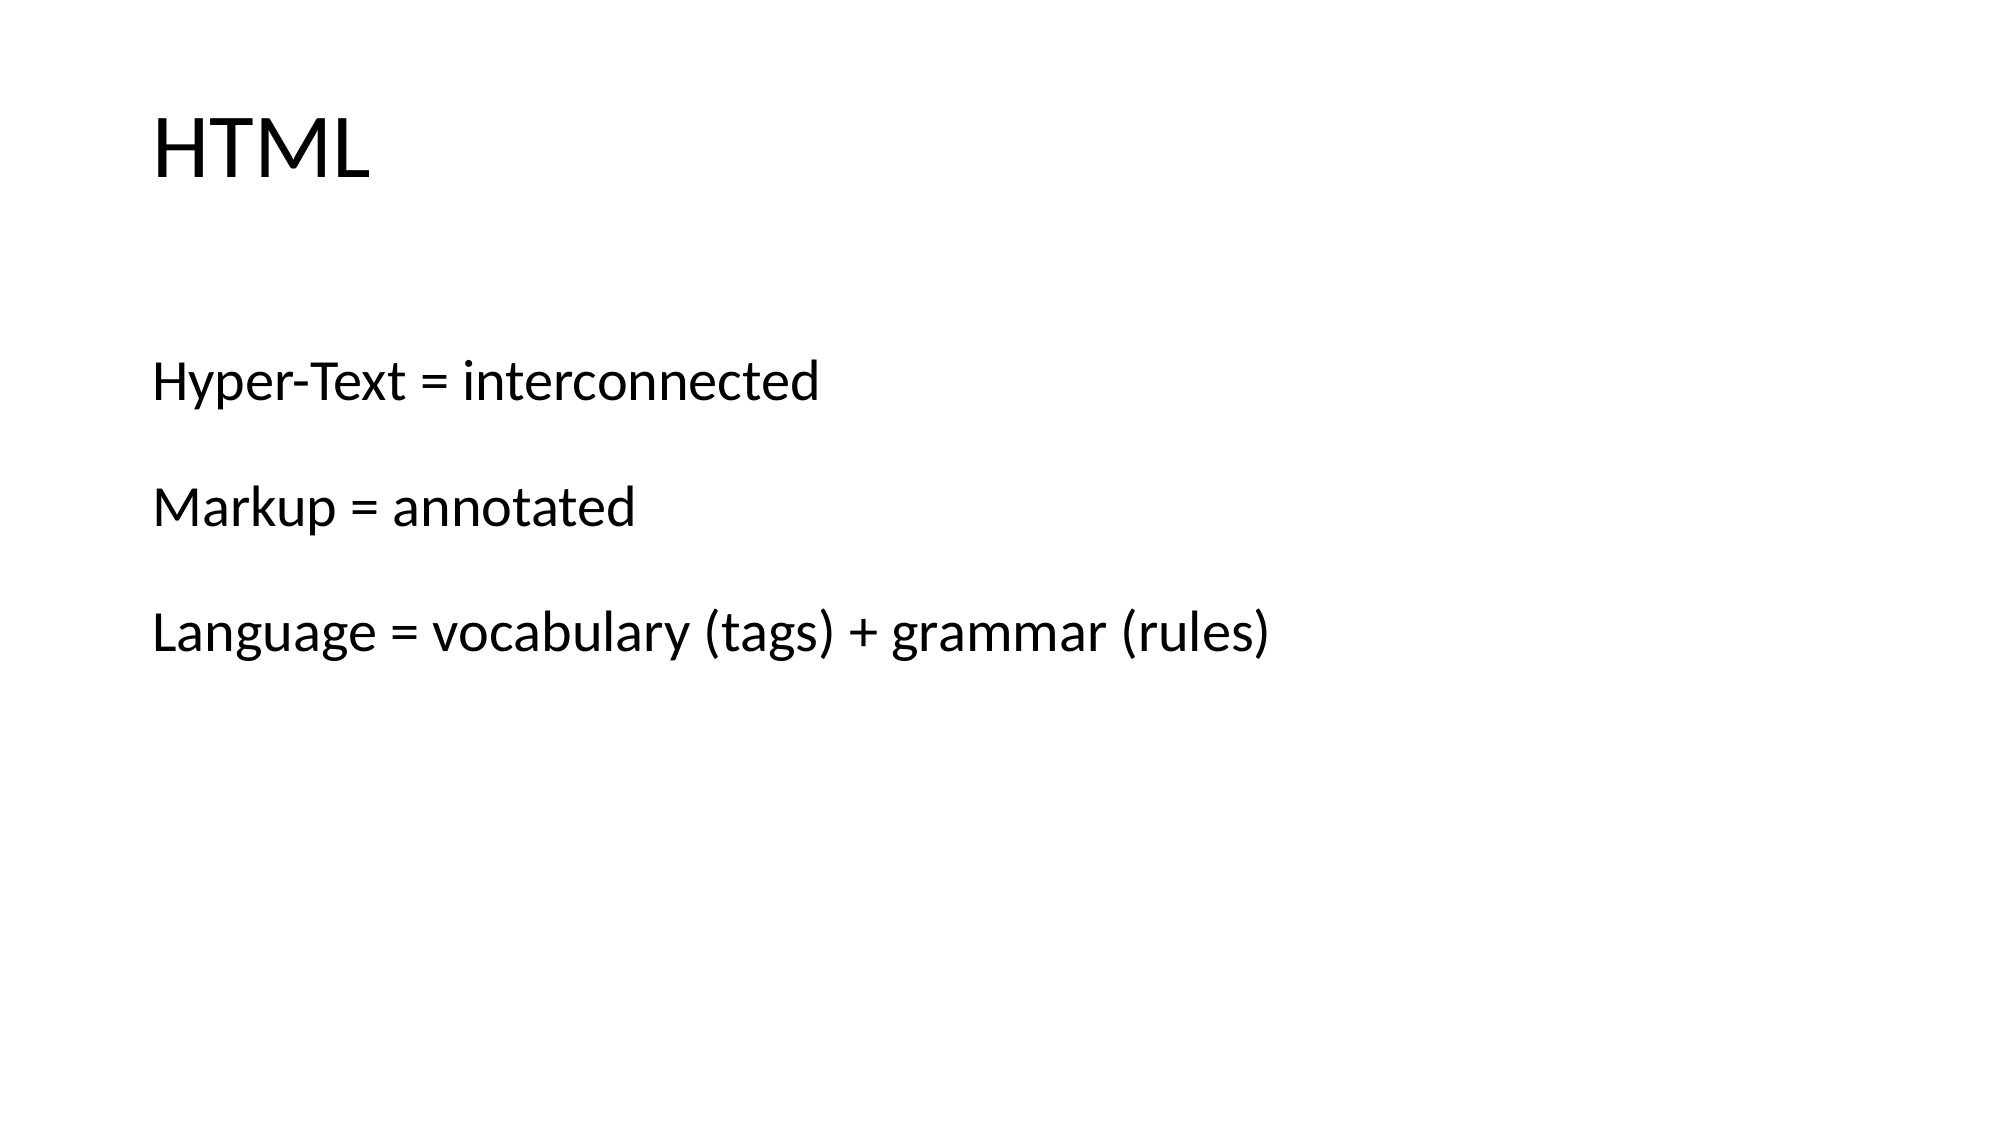

# HTML
Hyper-Text = interconnected
Markup = annotated
Language = vocabulary (tags) + grammar (rules)